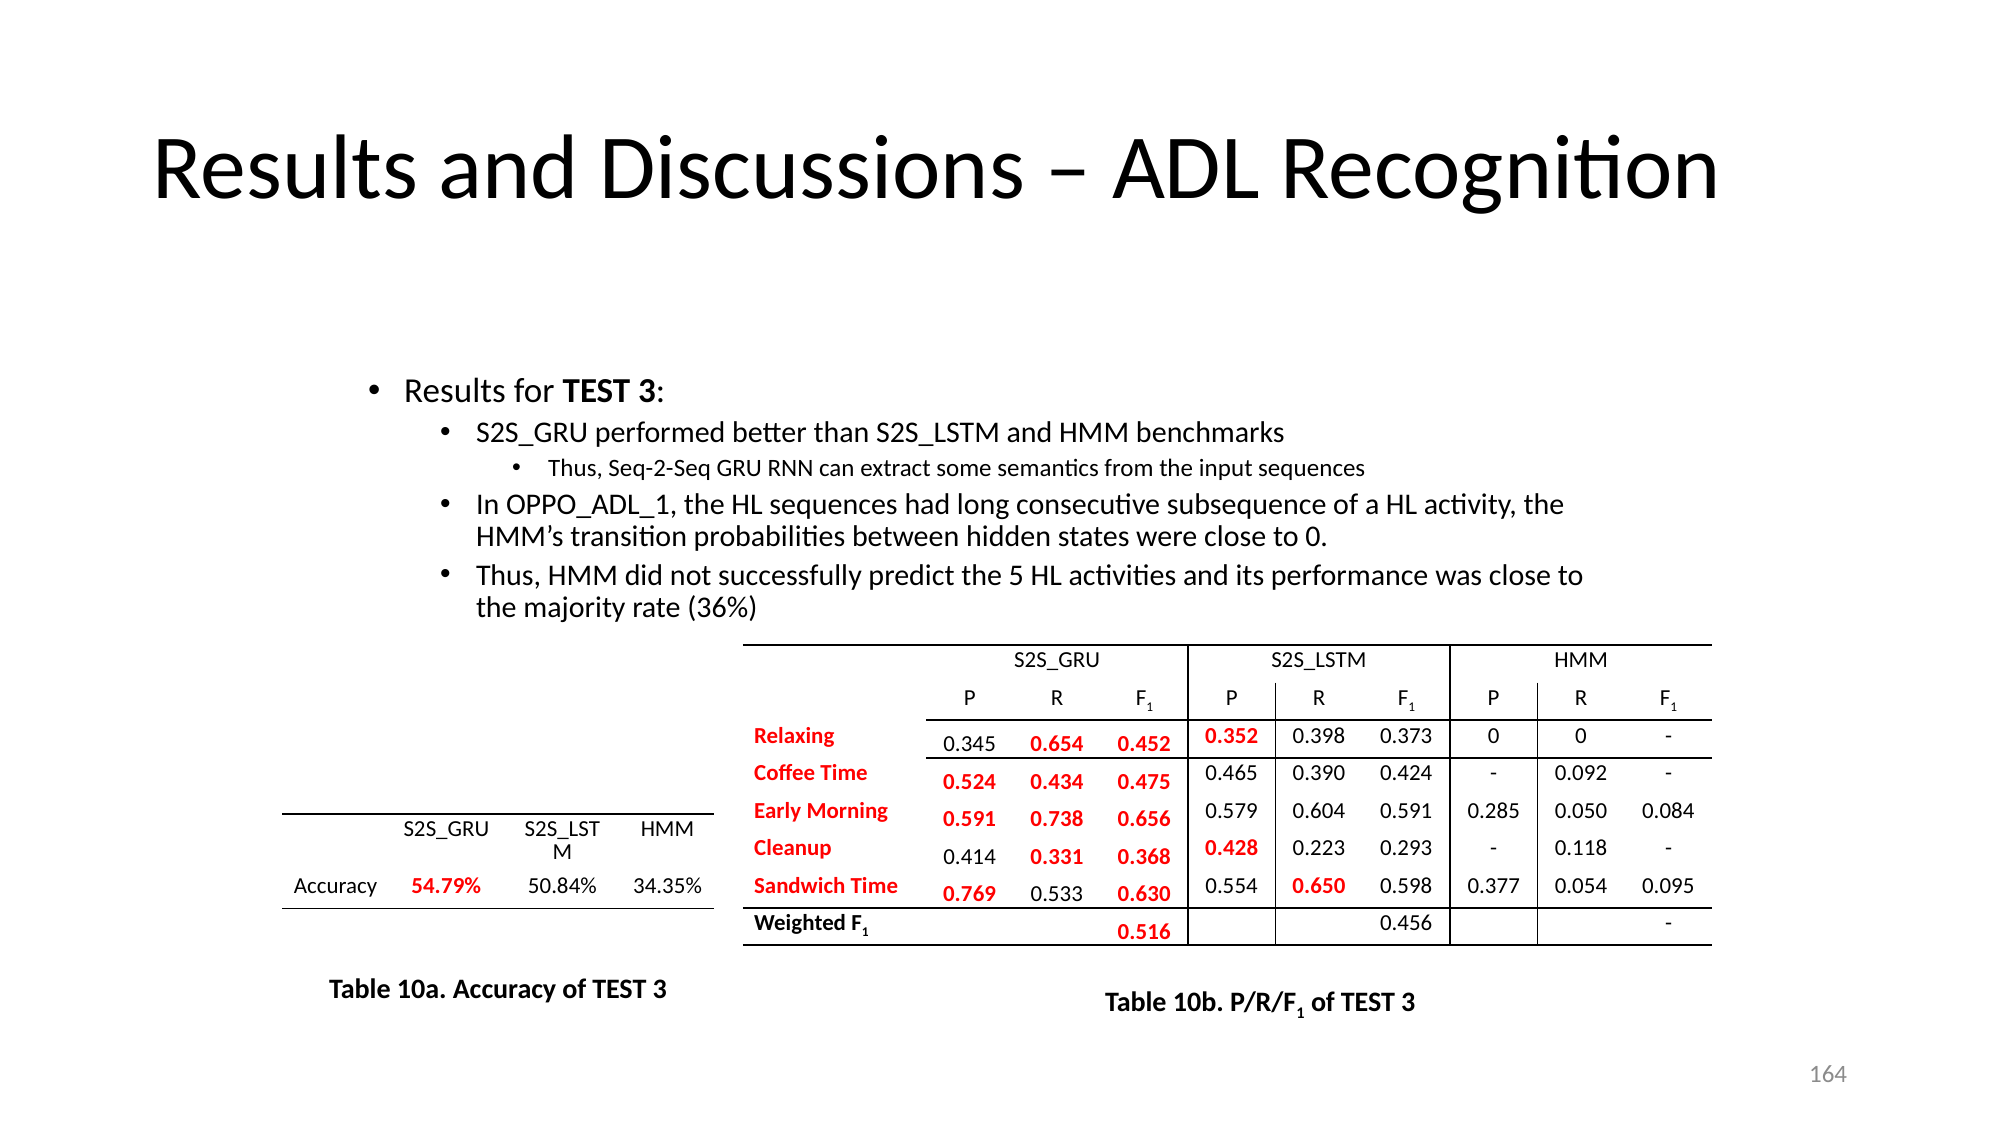

# Results and Discussions – ADL Recognition
Results for TEST 3:
S2S_GRU performed better than S2S_LSTM and HMM benchmarks
Thus, Seq-2-Seq GRU RNN can extract some semantics from the input sequences
In OPPO_ADL_1, the HL sequences had long consecutive subsequence of a HL activity, the HMM’s transition probabilities between hidden states were close to 0.
Thus, HMM did not successfully predict the 5 HL activities and its performance was close to the majority rate (36%)
|  | S2S\_GRU |  |  | S2S\_LSTM |  |  | HMM |  |  |
| --- | --- | --- | --- | --- | --- | --- | --- | --- | --- |
|  | P | R | F1 | P | R | F1 | P | R | F1 |
| Relaxing | 0.345 | 0.654 | 0.452 | 0.352 | 0.398 | 0.373 | 0 | 0 | - |
| Coffee Time | 0.524 | 0.434 | 0.475 | 0.465 | 0.390 | 0.424 | - | 0.092 | - |
| Early Morning | 0.591 | 0.738 | 0.656 | 0.579 | 0.604 | 0.591 | 0.285 | 0.050 | 0.084 |
| Cleanup | 0.414 | 0.331 | 0.368 | 0.428 | 0.223 | 0.293 | - | 0.118 | - |
| Sandwich Time | 0.769 | 0.533 | 0.630 | 0.554 | 0.650 | 0.598 | 0.377 | 0.054 | 0.095 |
| Weighted F1 |  |  | 0.516 |  |  | 0.456 |  |  | - |
|  | S2S\_GRU | S2S\_LSTM | HMM |
| --- | --- | --- | --- |
| Accuracy | 54.79% | 50.84% | 34.35% |
Table 10a. Accuracy of TEST 3
Table 10b. P/R/F1 of TEST 3
164